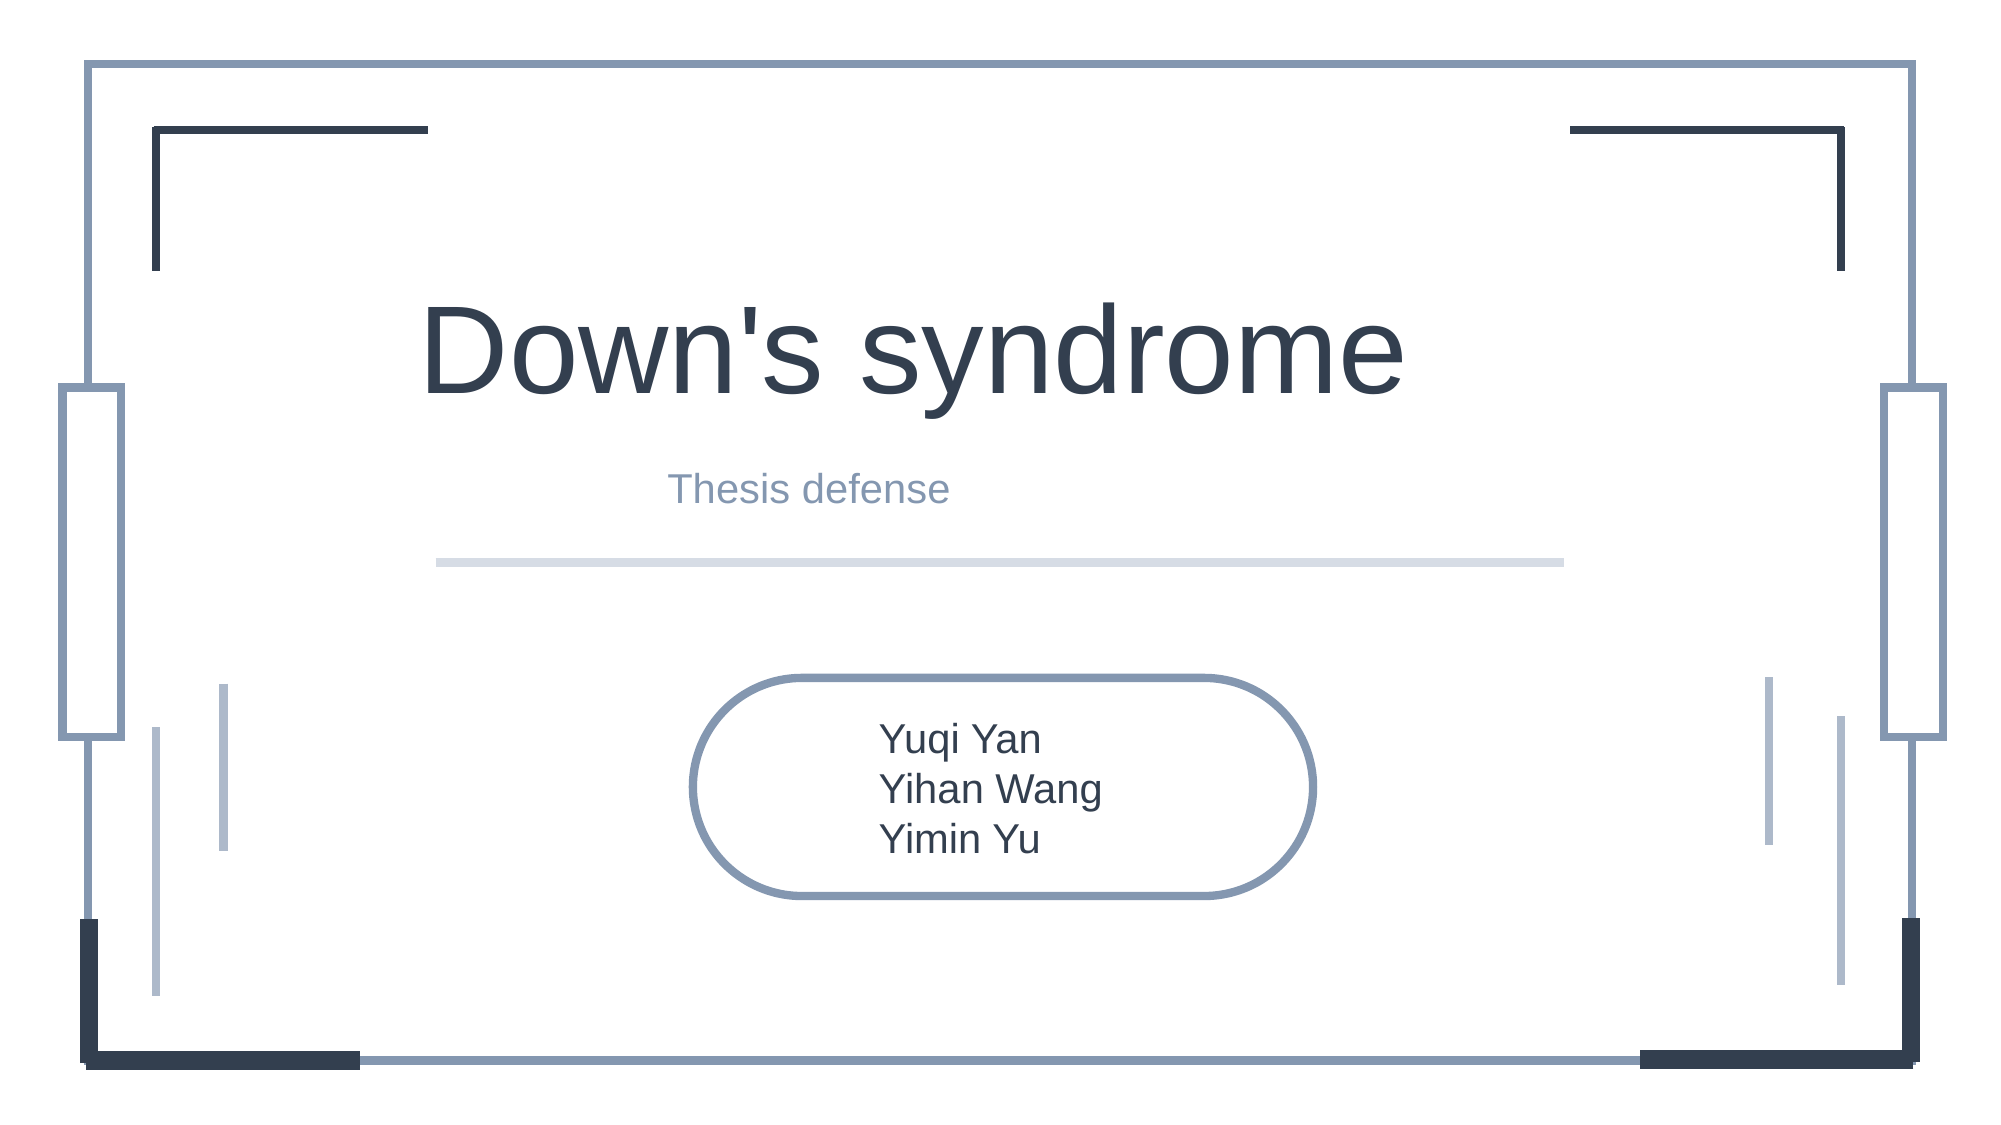

Down's syndrome

Thesis defense

Yuqi Yan
Yihan Wang
Yimin Yu